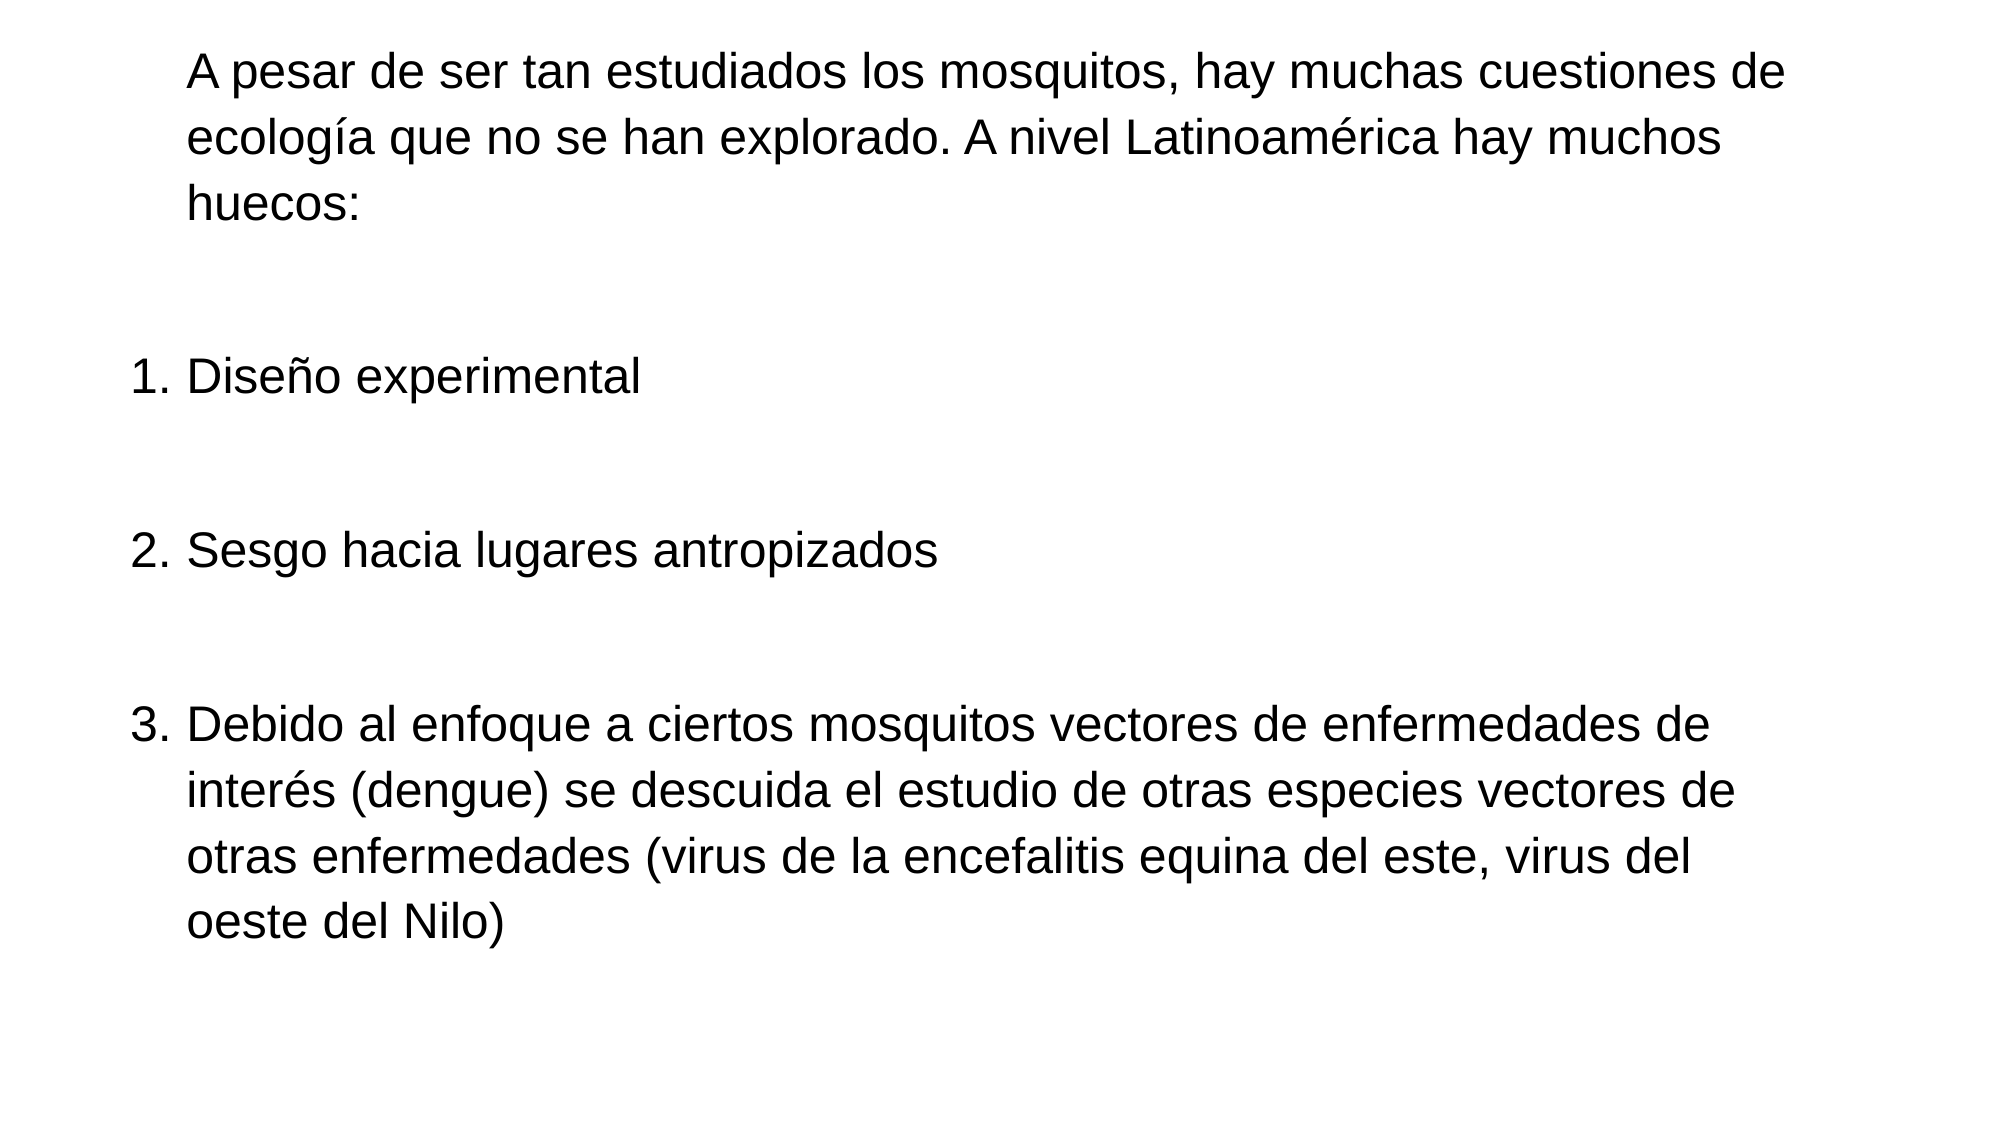

A pesar de ser tan estudiados los mosquitos, hay muchas cuestiones de ecología que no se han explorado. A nivel Latinoamérica hay muchos huecos:

Diseño experimental

Sesgo hacia lugares antropizados

Debido al enfoque a ciertos mosquitos vectores de enfermedades de interés (dengue) se descuida el estudio de otras especies vectores de otras enfermedades (virus de la encefalitis equina del este, virus del oeste del Nilo)